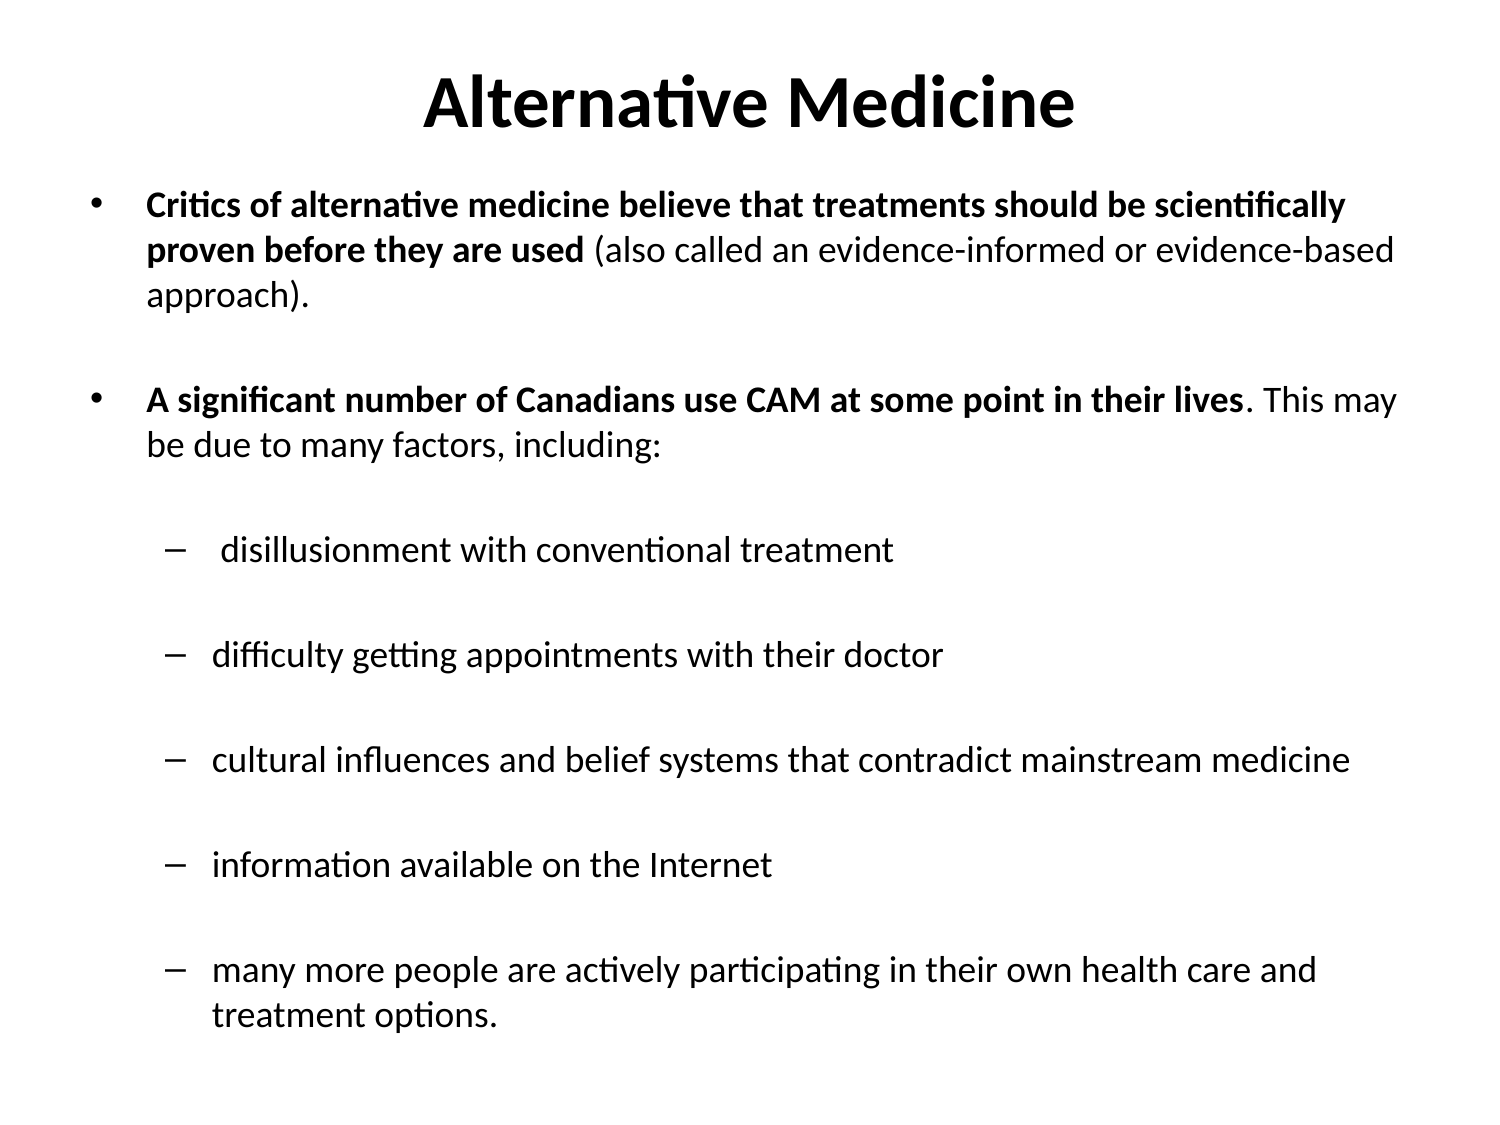

# Alternative Medicine
Critics of alternative medicine believe that treatments should be scientifically proven before they are used (also called an evidence-informed or evidence-based approach).

A significant number of Canadians use CAM at some point in their lives. This may be due to many factors, including:

 disillusionment with conventional treatment

difficulty getting appointments with their doctor

cultural influences and belief systems that contradict mainstream medicine

information available on the Internet

many more people are actively participating in their own health care and treatment options.